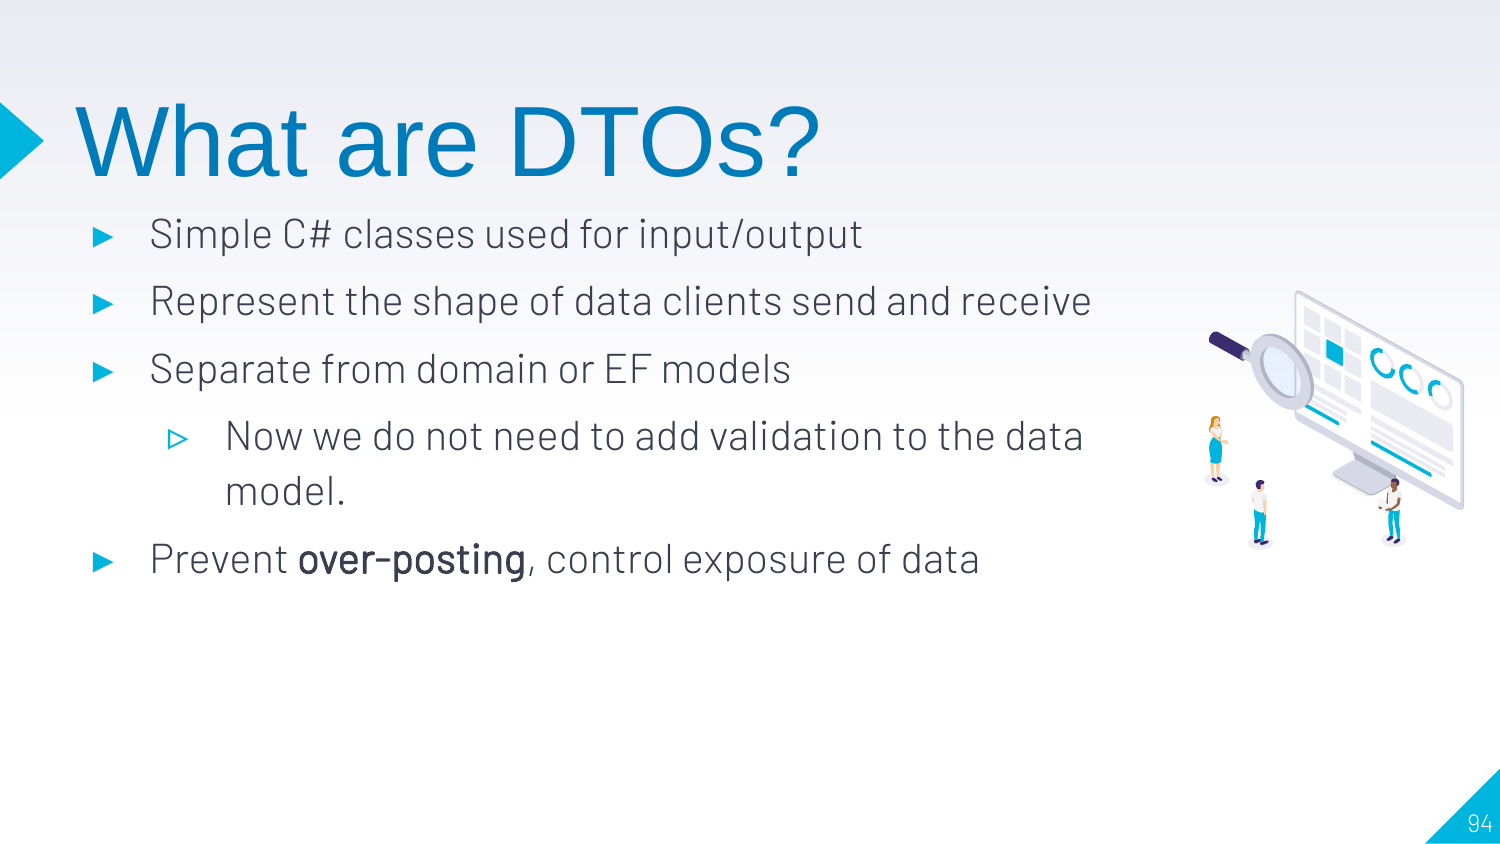

# What are DTOs?
Simple C# classes used for input/output
Represent the shape of data clients send and receive
Separate from domain or EF models
Now we do not need to add validation to the data model.
Prevent over-posting, control exposure of data

94